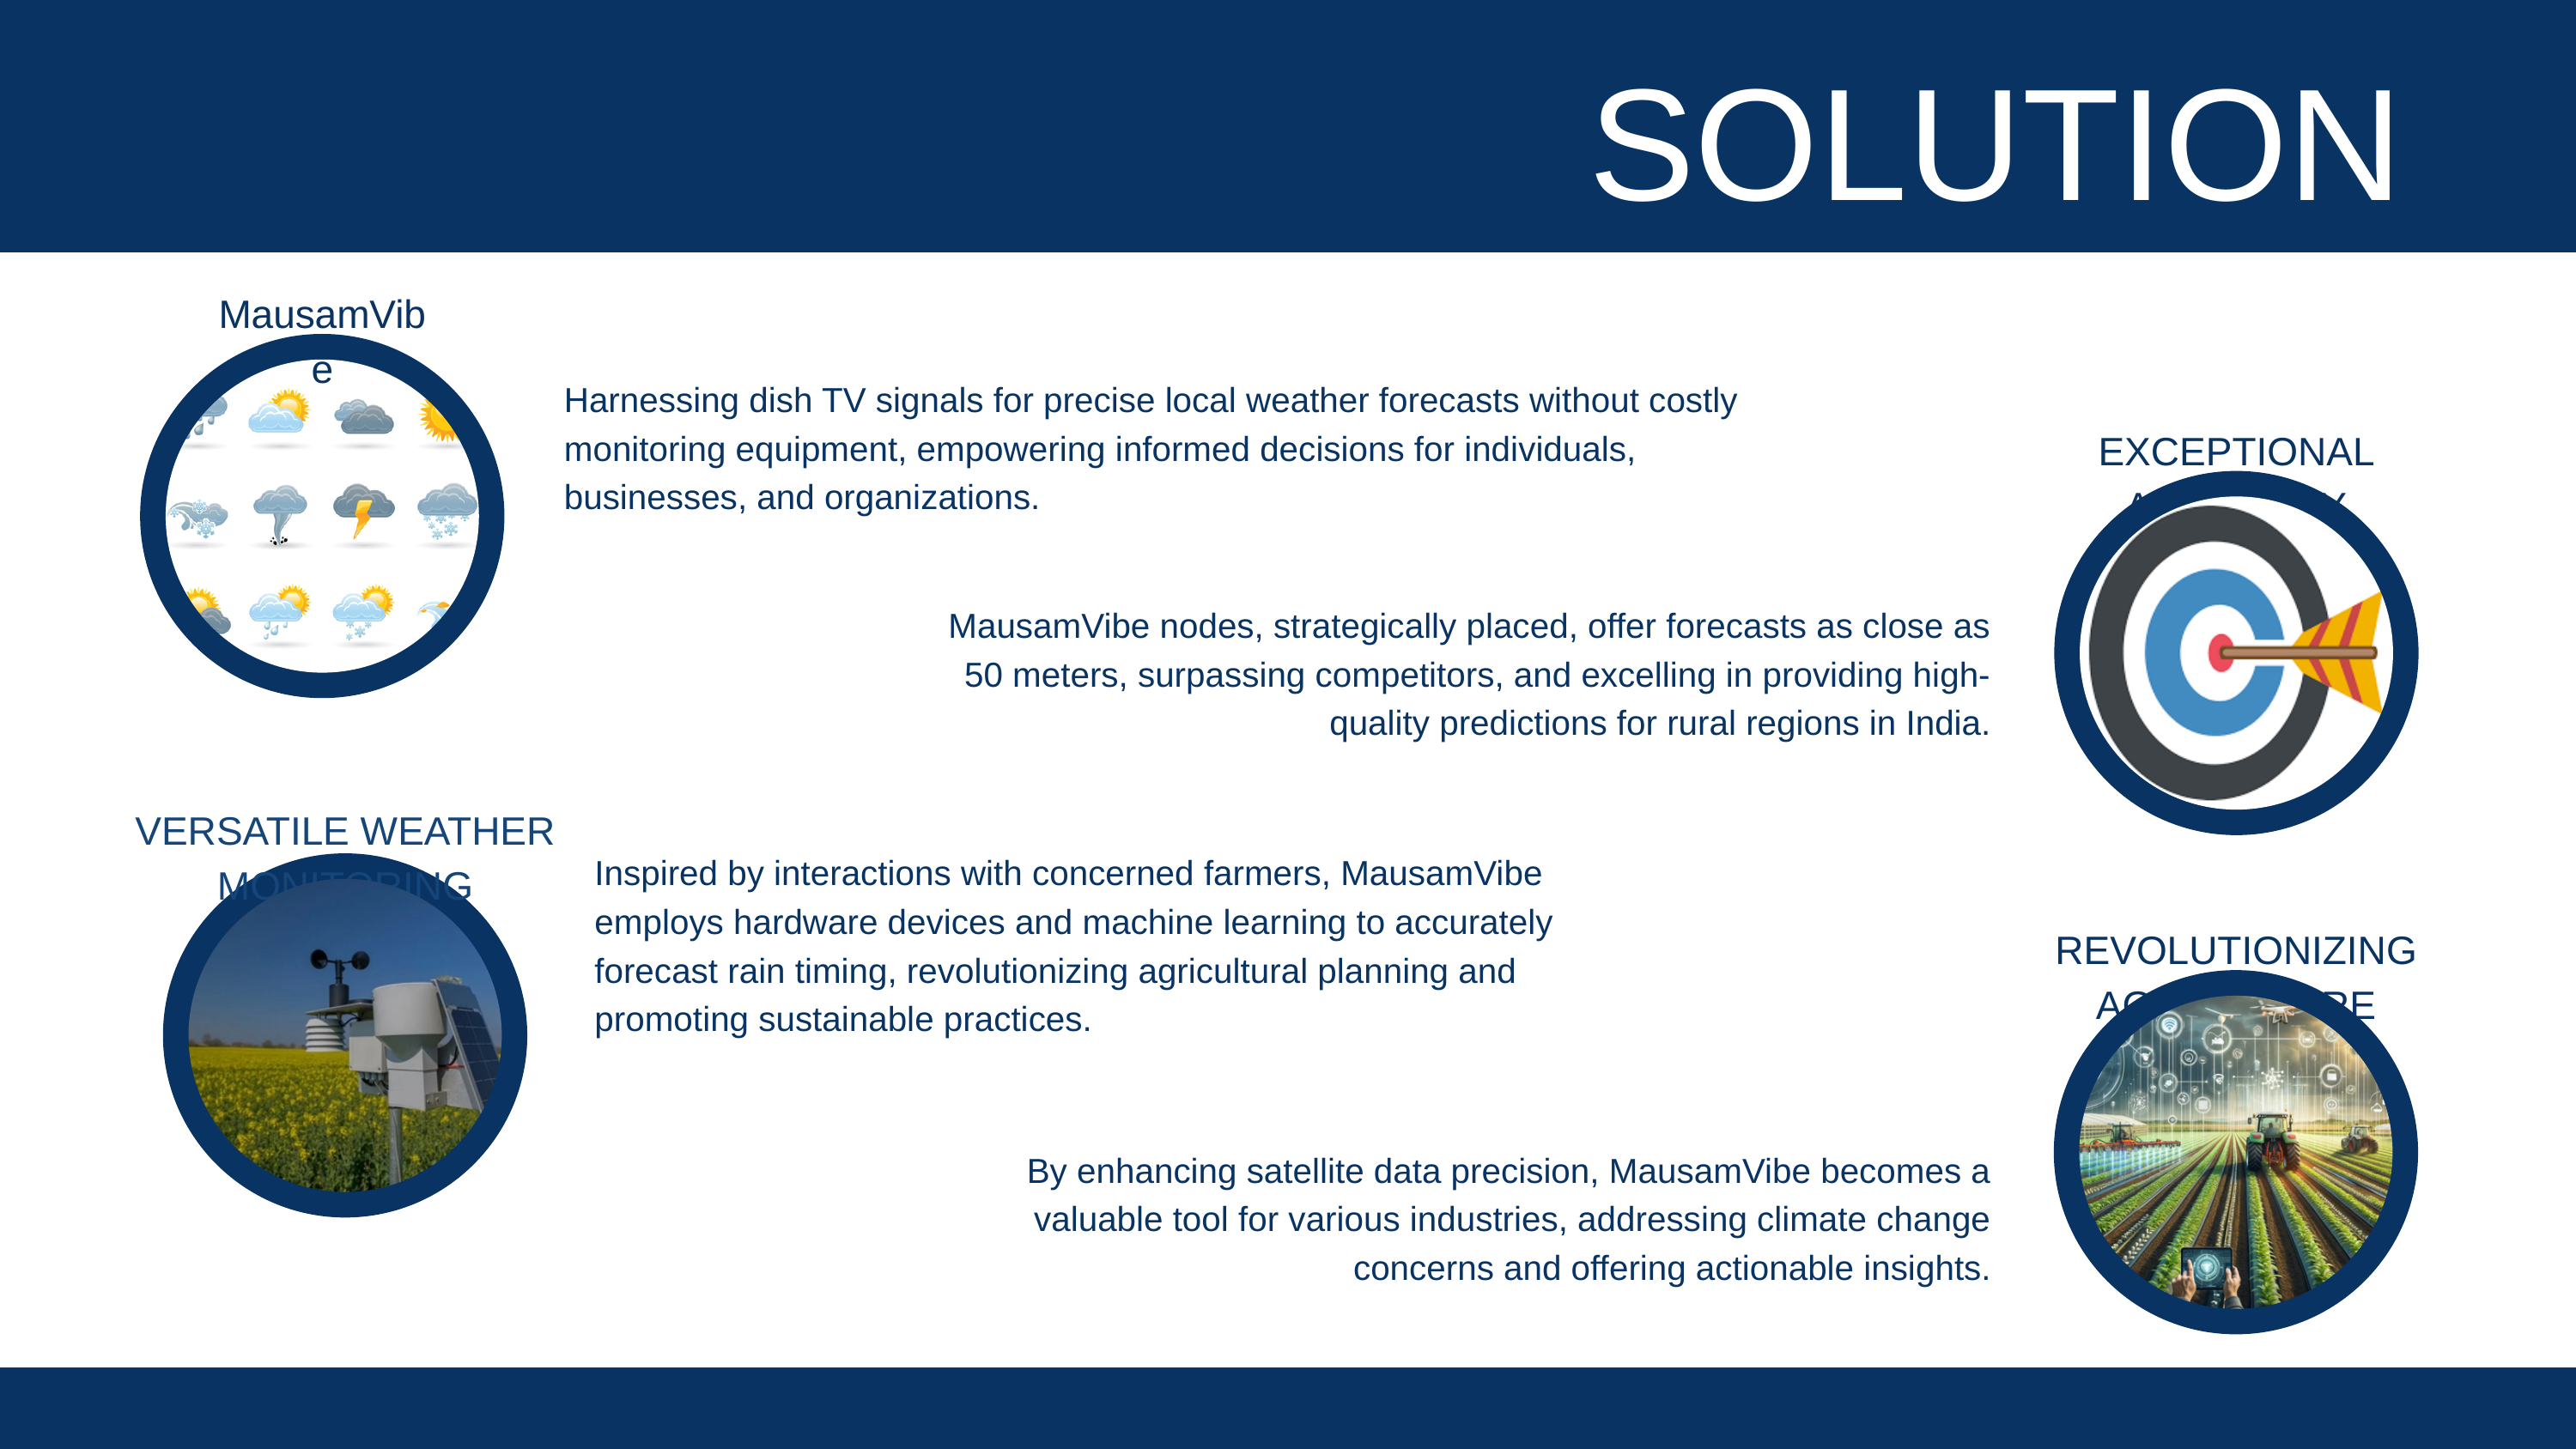

SOLUTION
MausamVibe

Harnessing dish TV signals for precise local weather forecasts without costly monitoring equipment, empowering informed decisions for individuals, businesses, and organizations.
EXCEPTIONAL ACCURACY

MausamVibe nodes, strategically placed, offer forecasts as close as 50 meters, surpassing competitors, and excelling in providing high-quality predictions for rural regions in India.
VERSATILE WEATHER MONITORING
Inspired by interactions with concerned farmers, MausamVibe employs hardware devices and machine learning to accurately forecast rain timing, revolutionizing agricultural planning and promoting sustainable practices.

REVOLUTIONIZING AGRICULTURE

By enhancing satellite data precision, MausamVibe becomes a valuable tool for various industries, addressing climate change concerns and offering actionable insights.